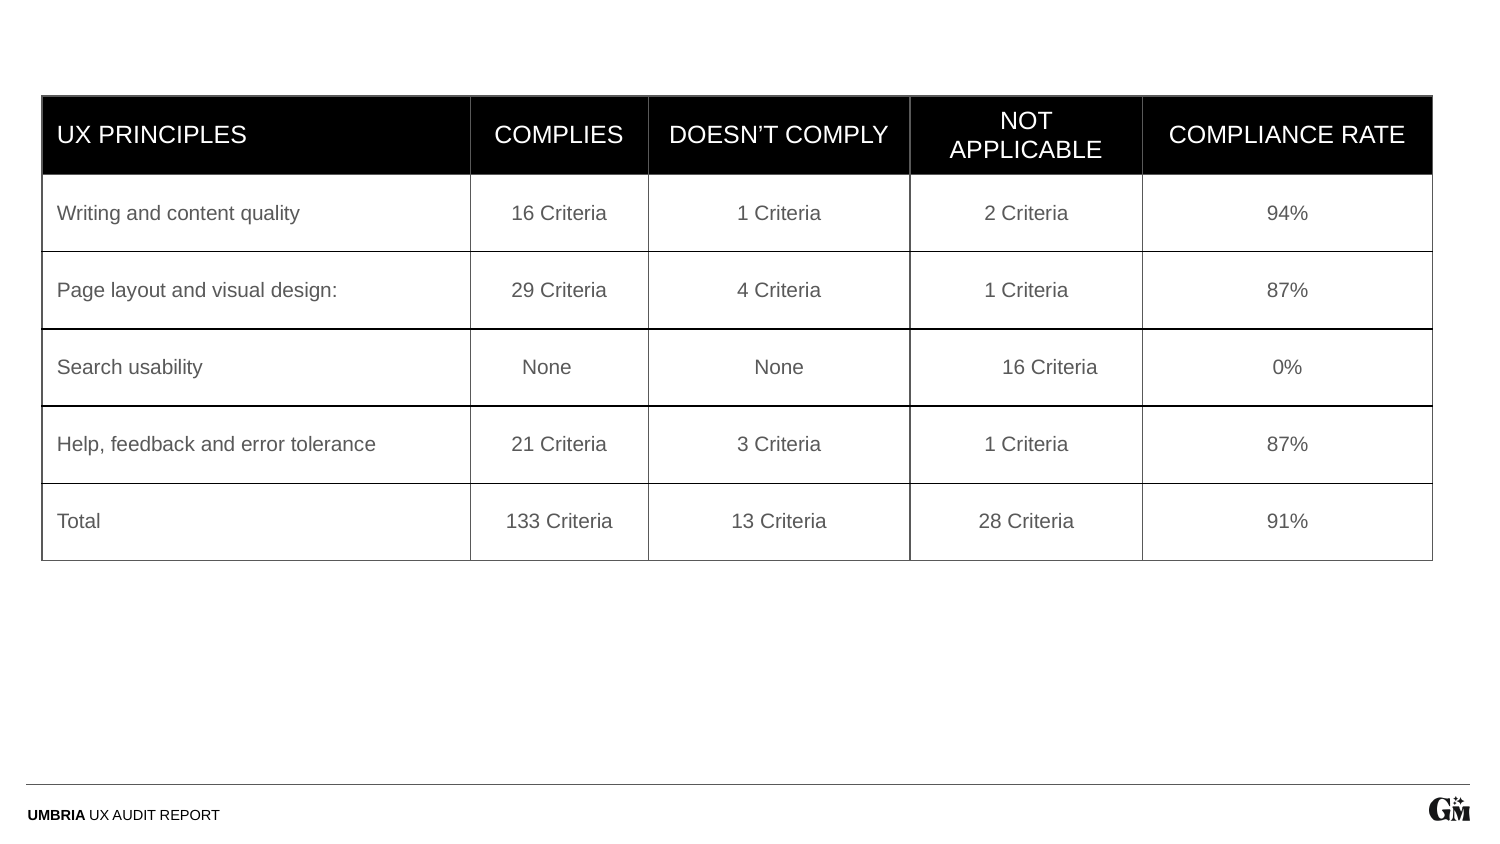

| UX PRINCIPLES | COMPLIES | DOESN’T COMPLY | NOT APPLICABLE | COMPLIANCE RATE |
| --- | --- | --- | --- | --- |
| Writing and content quality | 16 Criteria | 1 Criteria | 2 Criteria | 94% |
| Page layout and visual design: | 29 Criteria | 4 Criteria | 1 Criteria | 87% |
| Search usability | None | None | 16 Criteria | 0% |
| Help, feedback and error tolerance | 21 Criteria | 3 Criteria | 1 Criteria | 87% |
| Total | 133 Criteria | 13 Criteria | 28 Criteria | 91% |